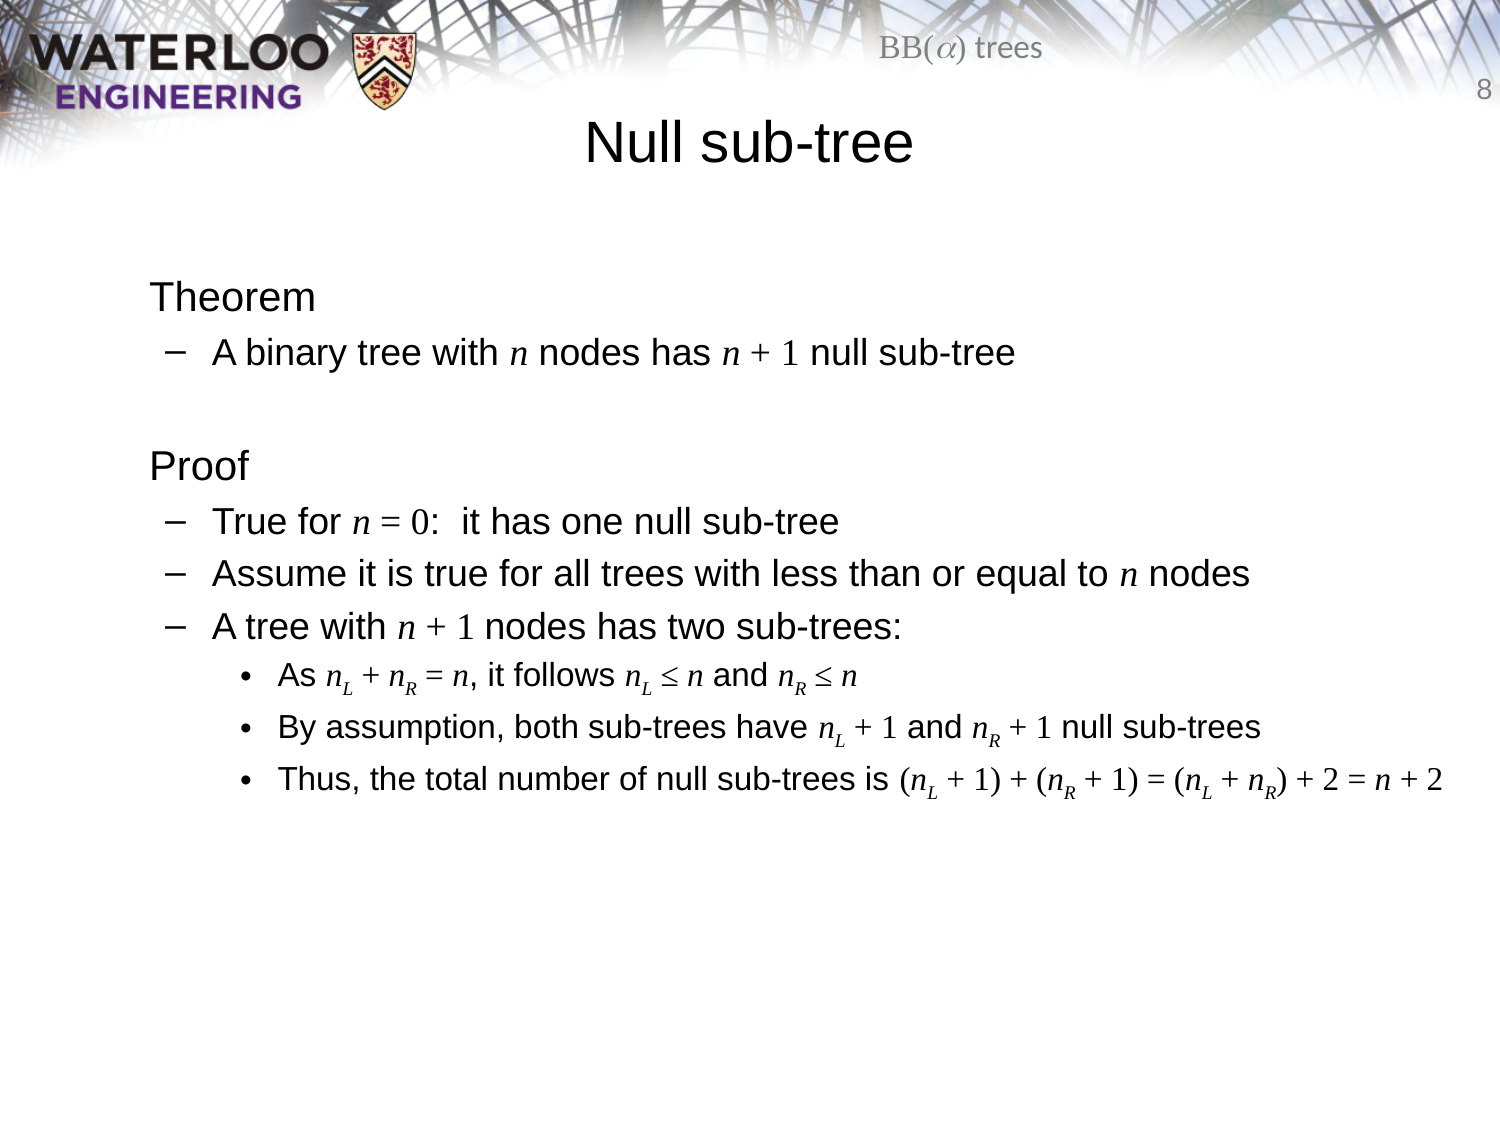

# Null sub-tree
	Theorem
A binary tree with n nodes has n + 1 null sub-tree

	Proof
True for n = 0:  it has one null sub-tree
Assume it is true for all trees with less than or equal to n nodes
A tree with n + 1 nodes has two sub-trees:
As nL + nR = n, it follows nL ≤ n and nR ≤ n
By assumption, both sub-trees have nL + 1 and nR + 1 null sub-trees
Thus, the total number of null sub-trees is (nL + 1) + (nR + 1) = (nL + nR) + 2 = n + 2